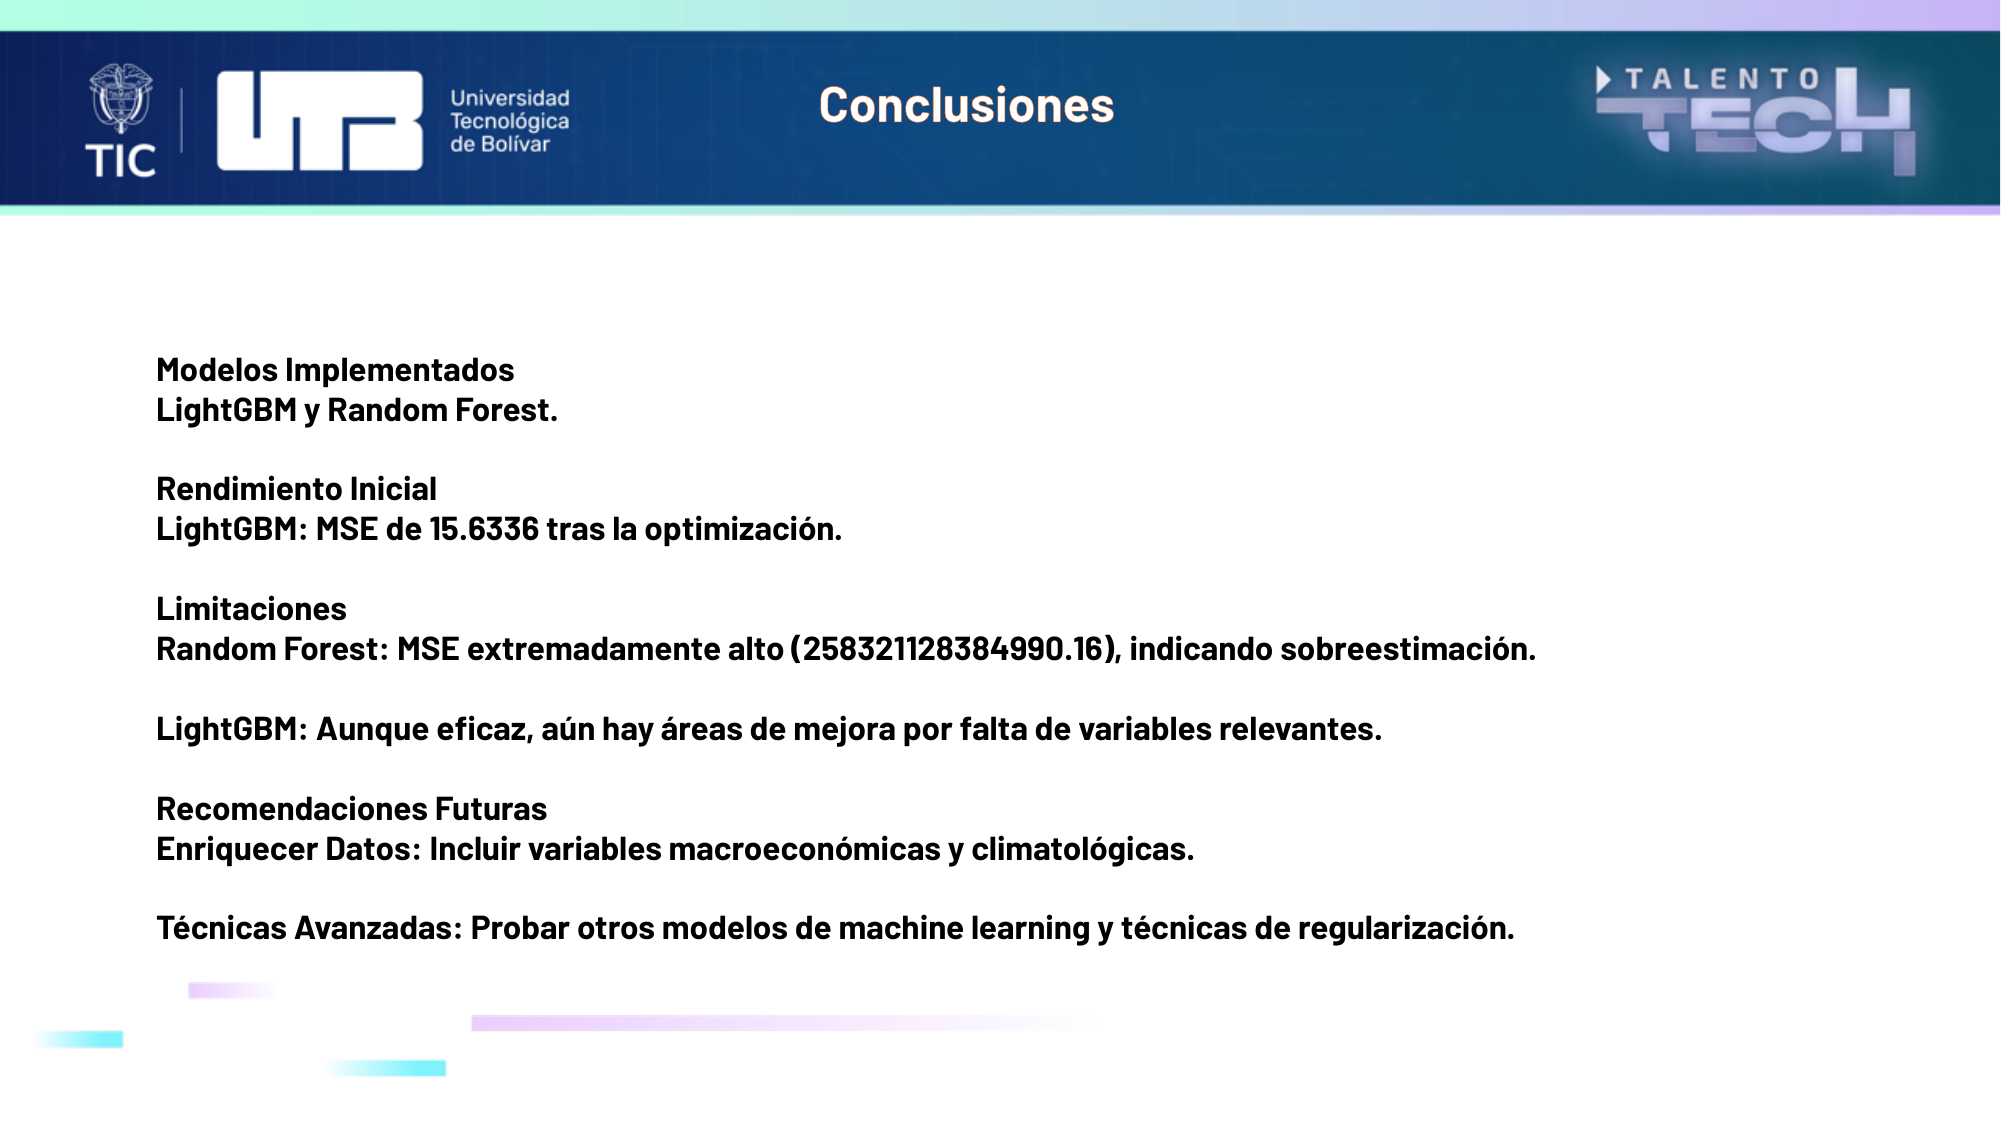

Conclusiones
Modelos Implementados
LightGBM y Random Forest.

Rendimiento Inicial
LightGBM: MSE de 15.6336 tras la optimización.

Limitaciones
Random Forest: MSE extremadamente alto (258321128384990.16), indicando sobreestimación.

LightGBM: Aunque eficaz, aún hay áreas de mejora por falta de variables relevantes.

Recomendaciones Futuras
Enriquecer Datos: Incluir variables macroeconómicas y climatológicas.

Técnicas Avanzadas: Probar otros modelos de machine learning y técnicas de regularización.